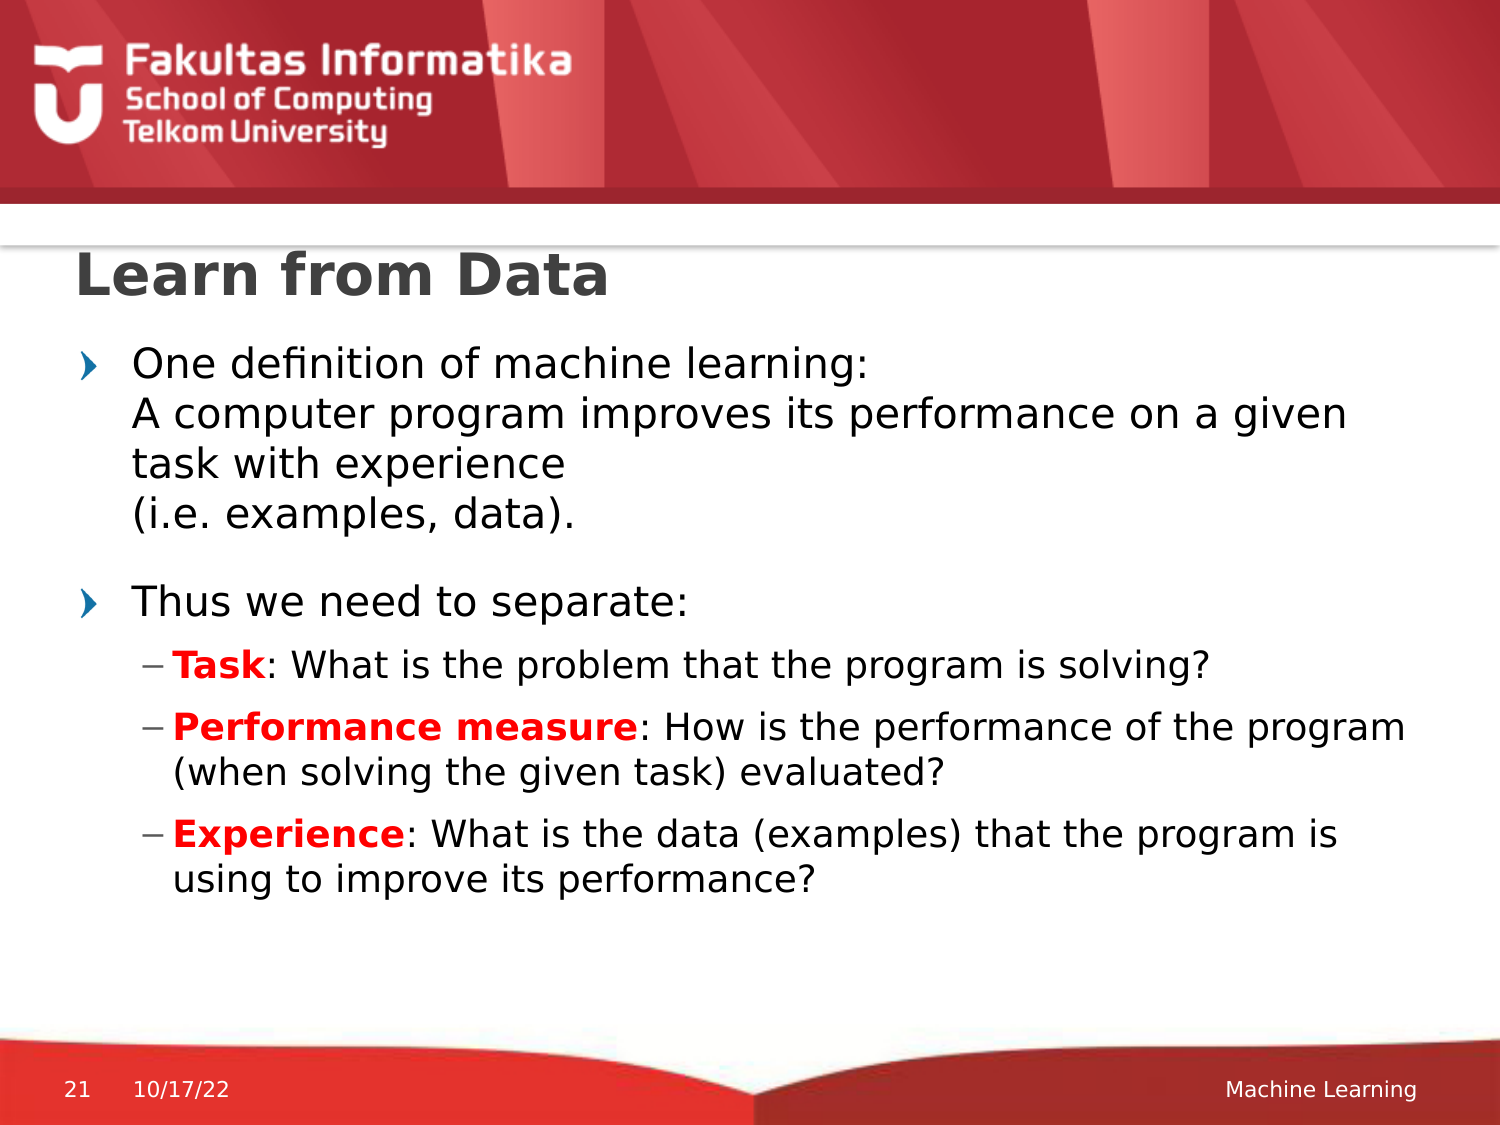

# Learn from Data
One definition of machine learning:
A computer program improves its performance on a given task with experience
(i.e. examples, data).
Thus we need to separate:
Task: What is the problem that the program is solving?
Performance measure: How is the performance of the program (when solving the given task) evaluated?
Experience: What is the data (examples) that the program is using to improve its performance?
Machine Learning
21
10/17/22